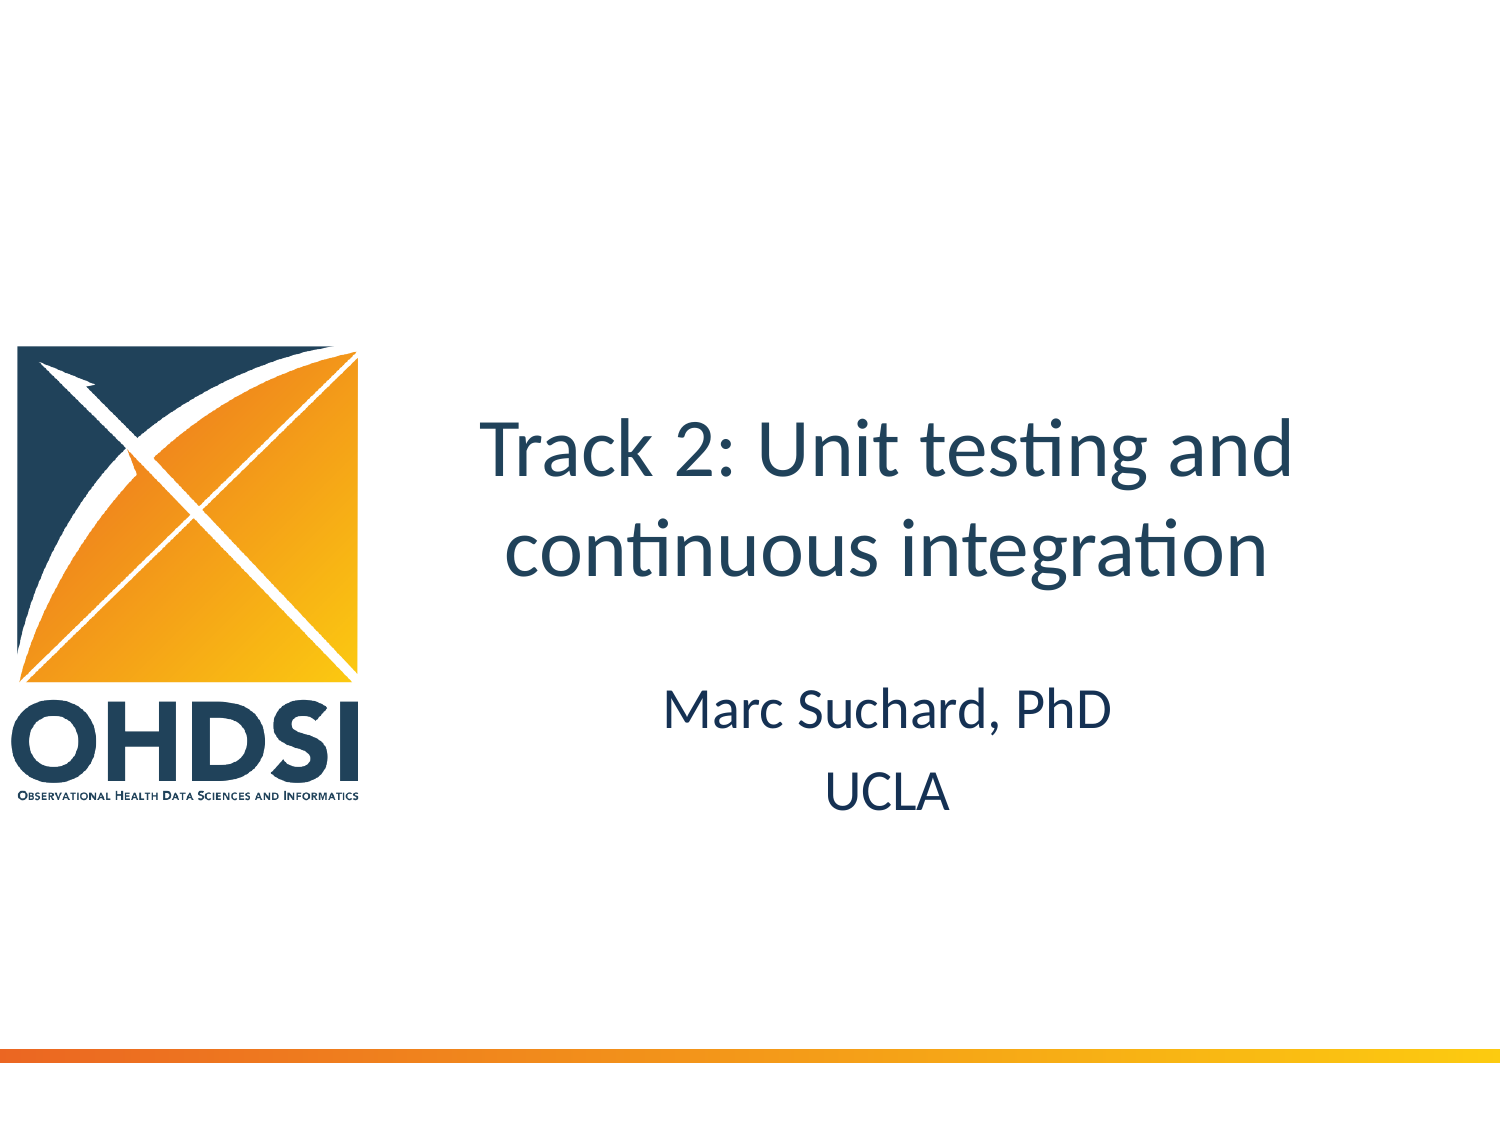

# Track 2: Unit testing and continuous integration
Marc Suchard, PhD
UCLA